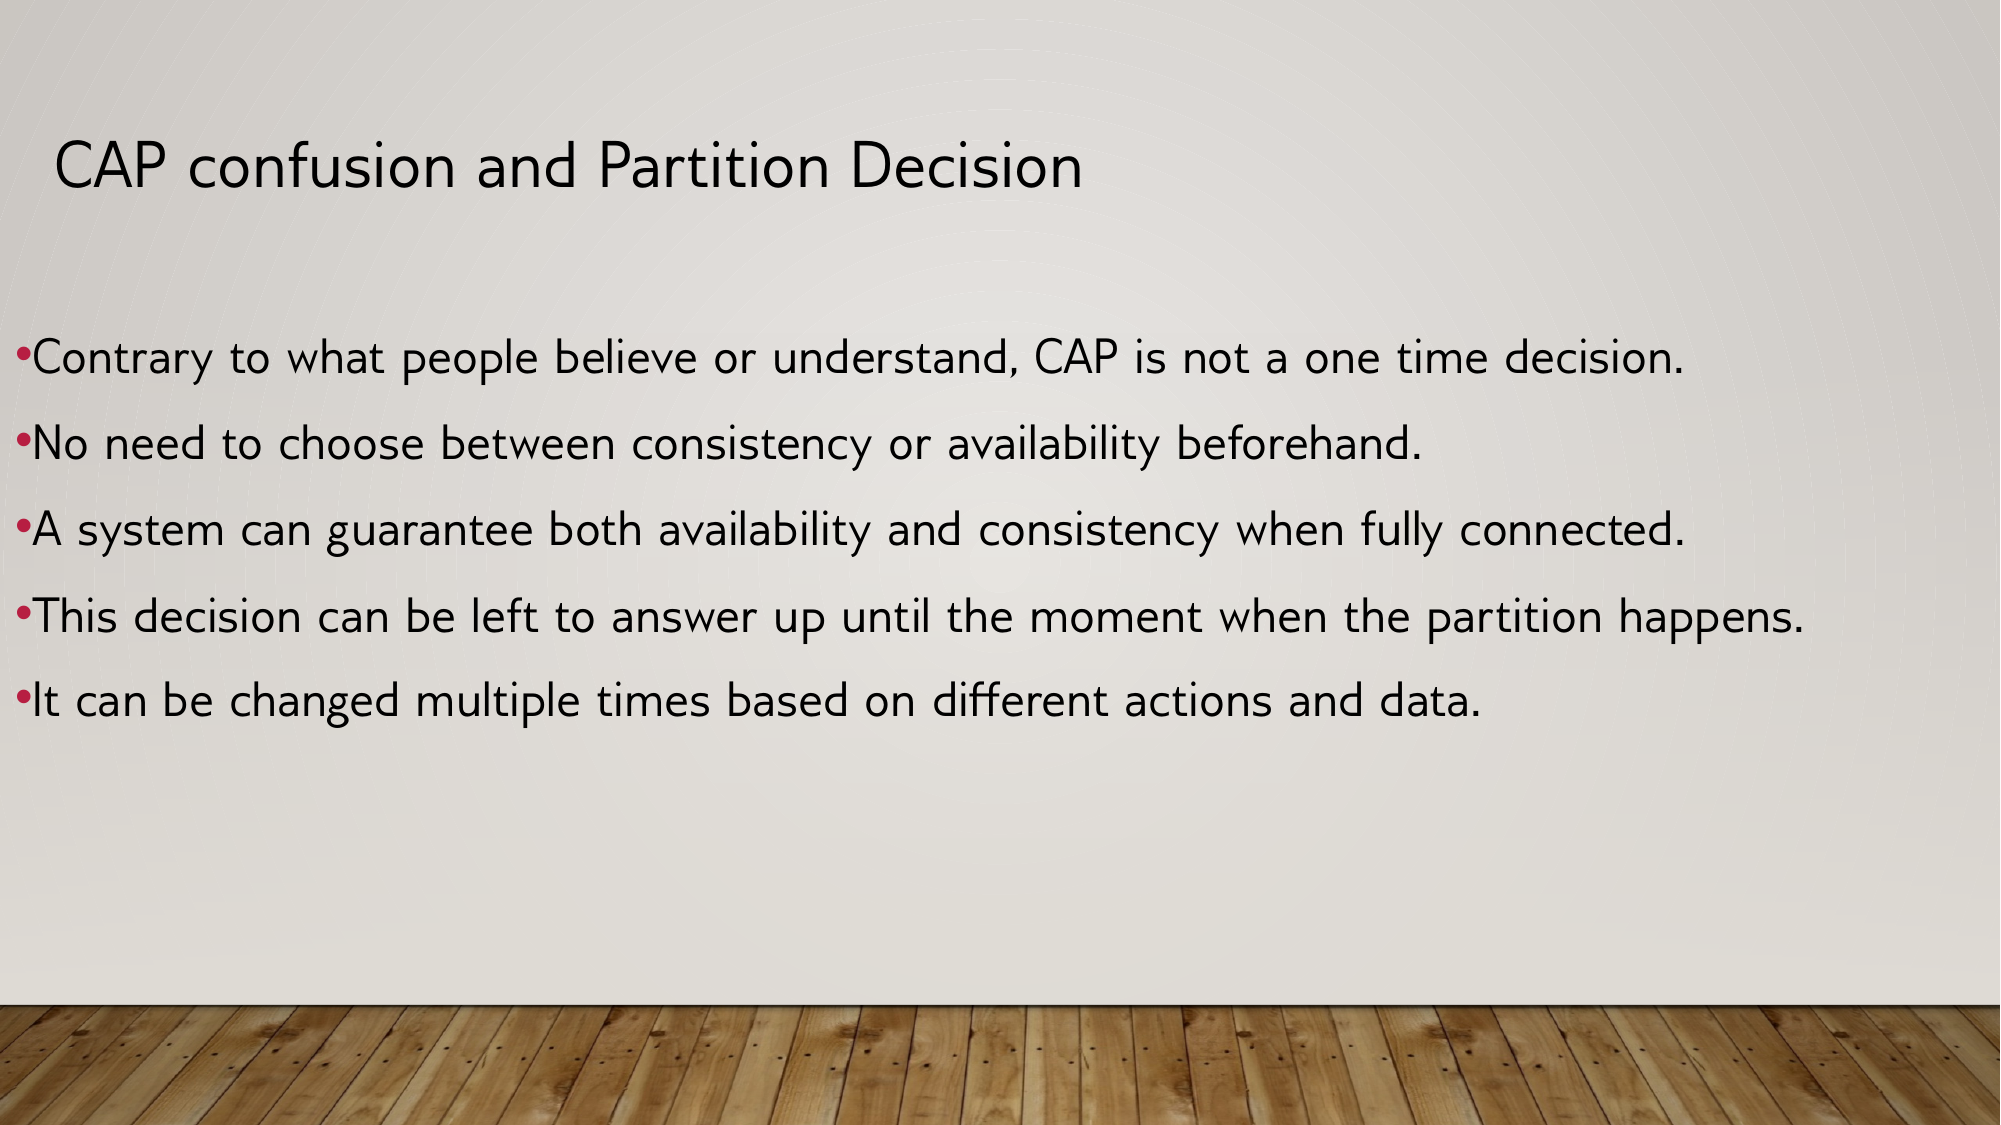

CAP confusion and Partition Decision
Contrary to what people believe or understand, CAP is not a one time decision.

No need to choose between consistency or availability beforehand.

A system can guarantee both availability and consistency when fully connected.

This decision can be left to answer up until the moment when the partition happens.

It can be changed multiple times based on different actions and data.